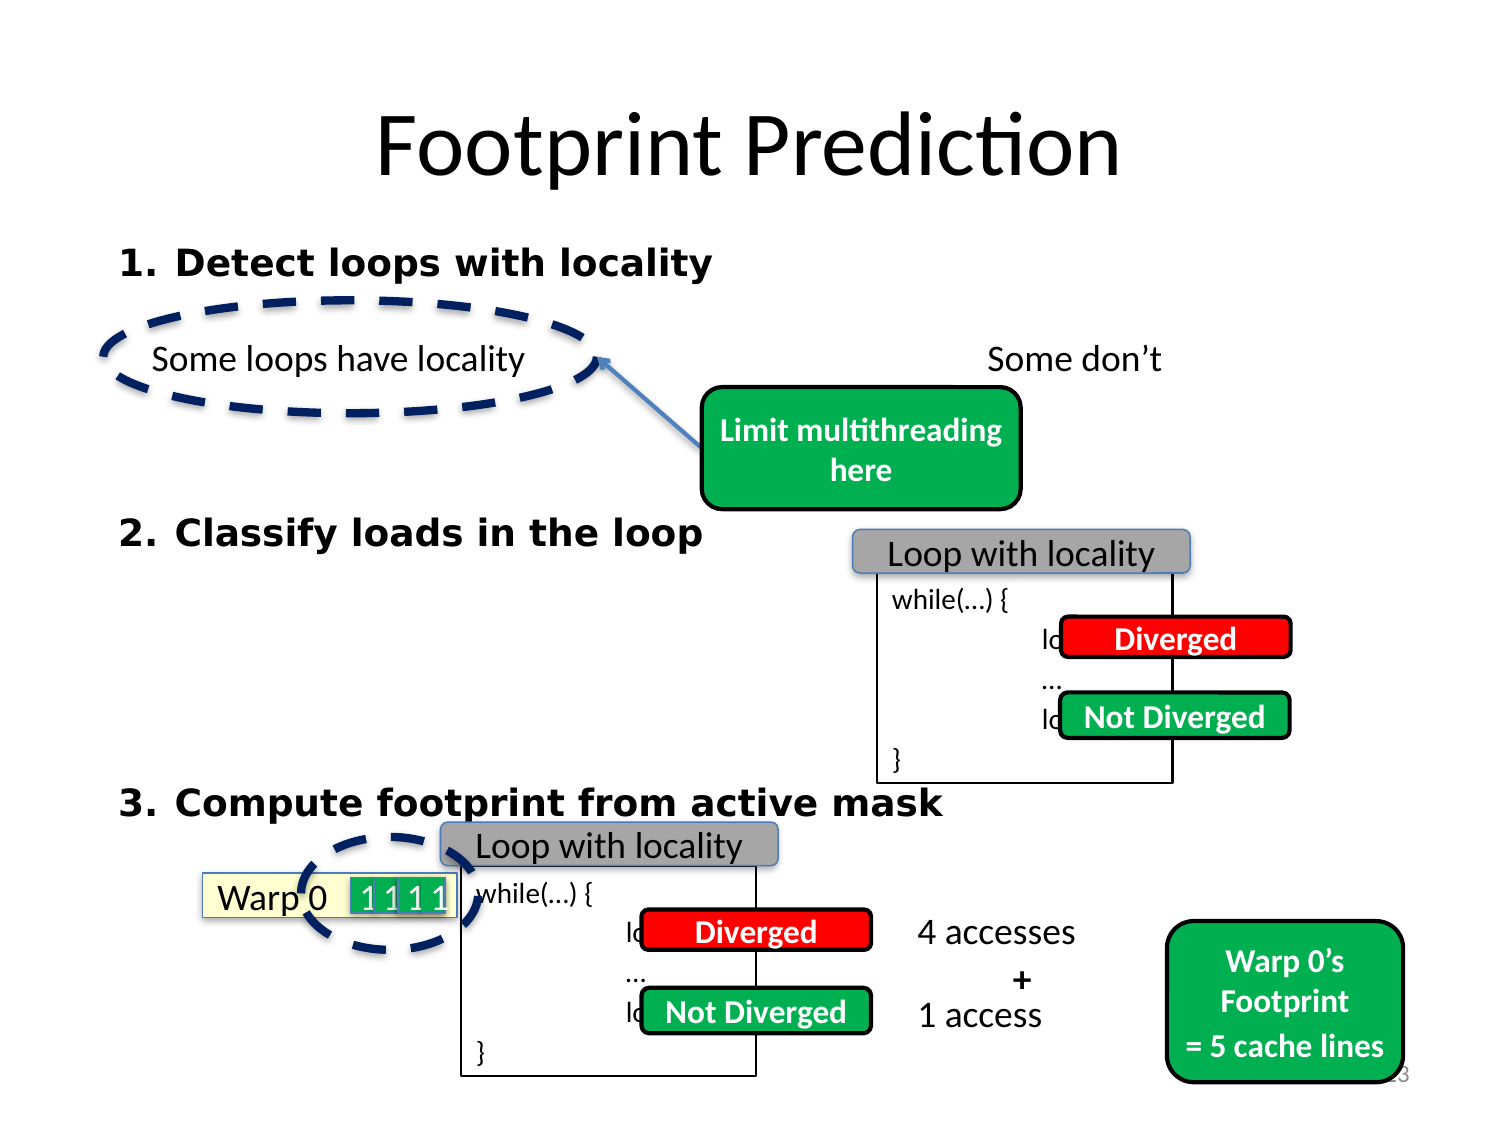

# Footprint Prediction
Detect loops with locality

Classify loads in the loop

Compute footprint from active mask

Some loops have locality
Some don’t
Limit multithreading here
Loop with locality
while(…) {
	load 1
	…
	load 2
}
Diverged
Not Diverged
Loop with locality

while(…) {
	load 1
	…
	load 2
}
Warp 0
1
1
1
1
1
1
4 accesses
Diverged
Warp 0’s Footprint
= 5 cache lines
+
1 access
Not Diverged
123